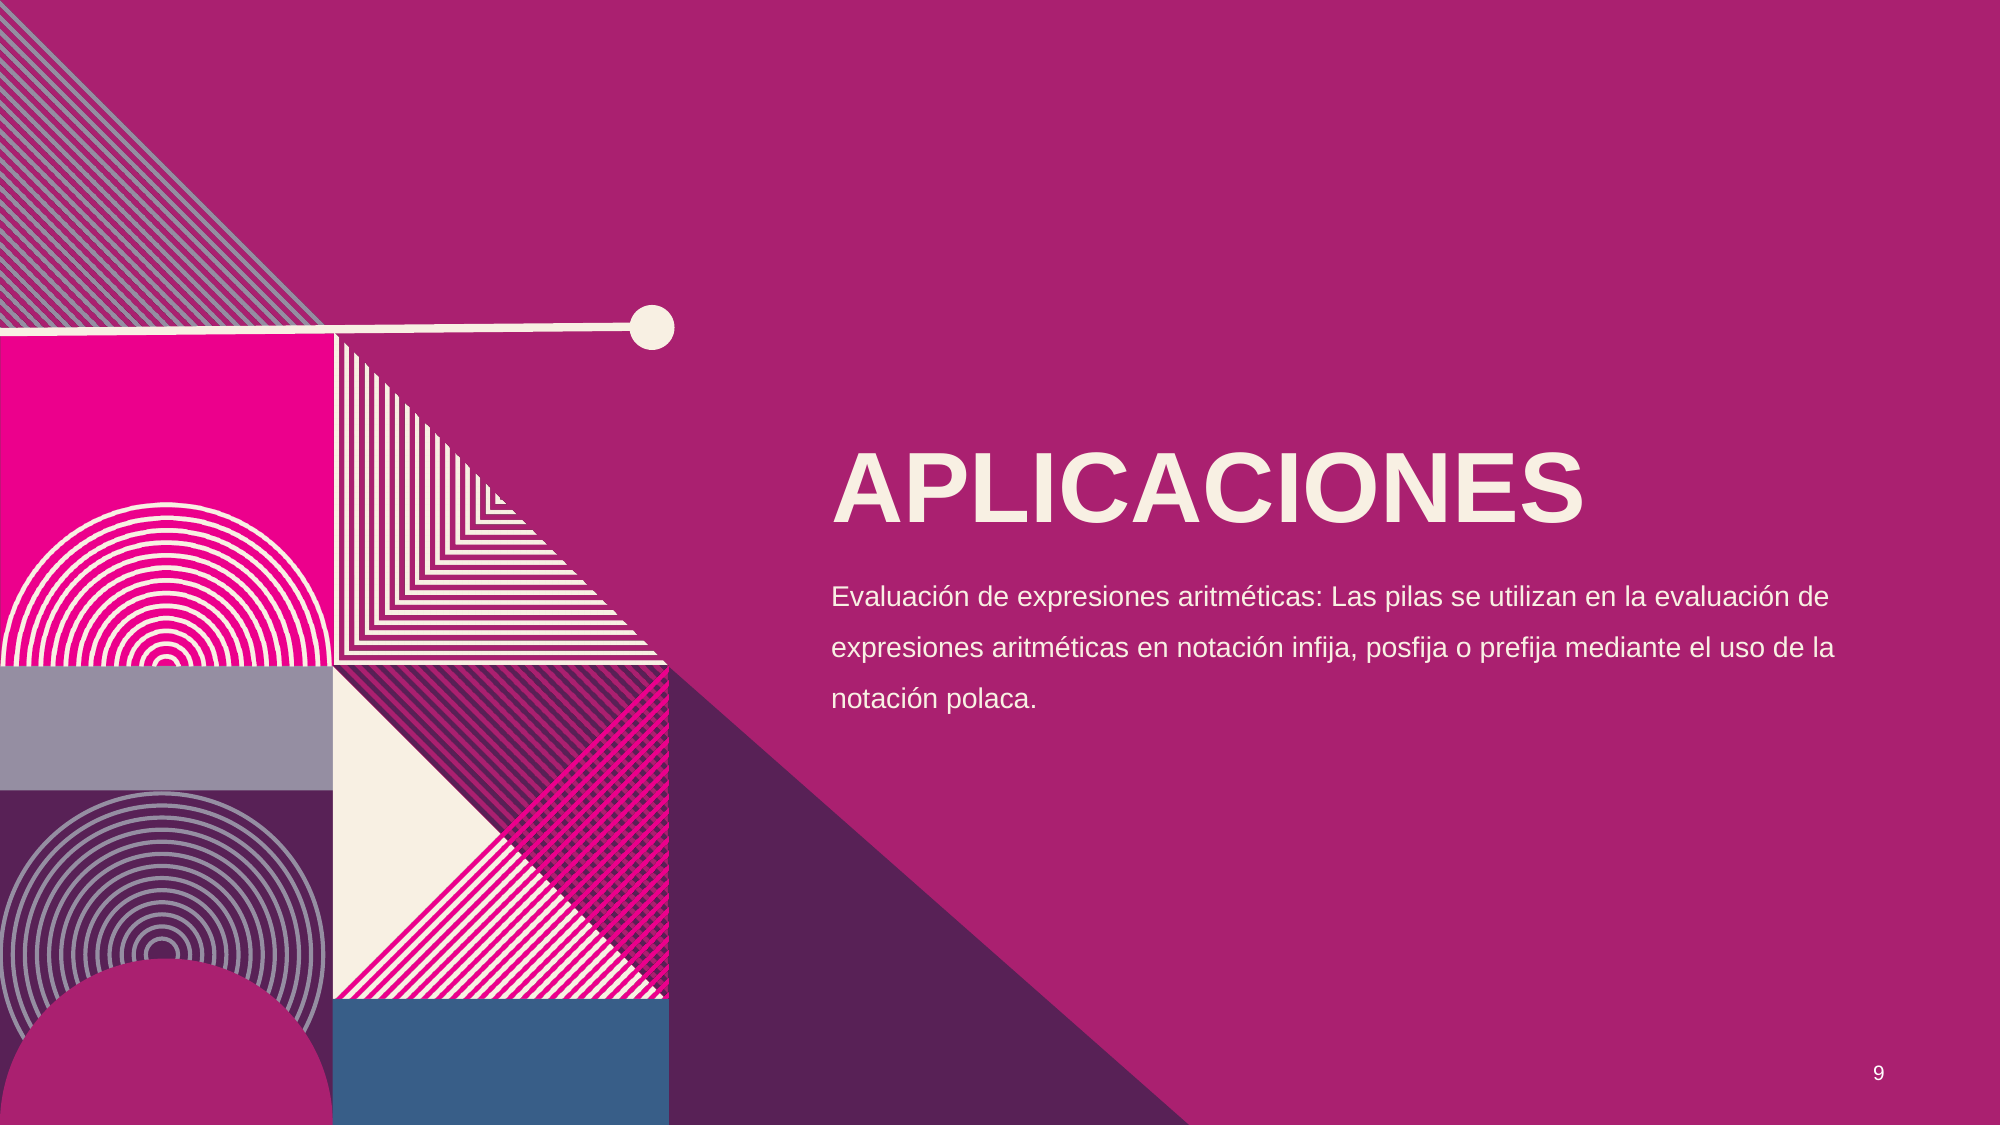

# APLICACIONES

Evaluación de expresiones aritméticas: Las pilas se utilizan en la evaluación de expresiones aritméticas en notación infija, posfija o prefija mediante el uso de la notación polaca.
9